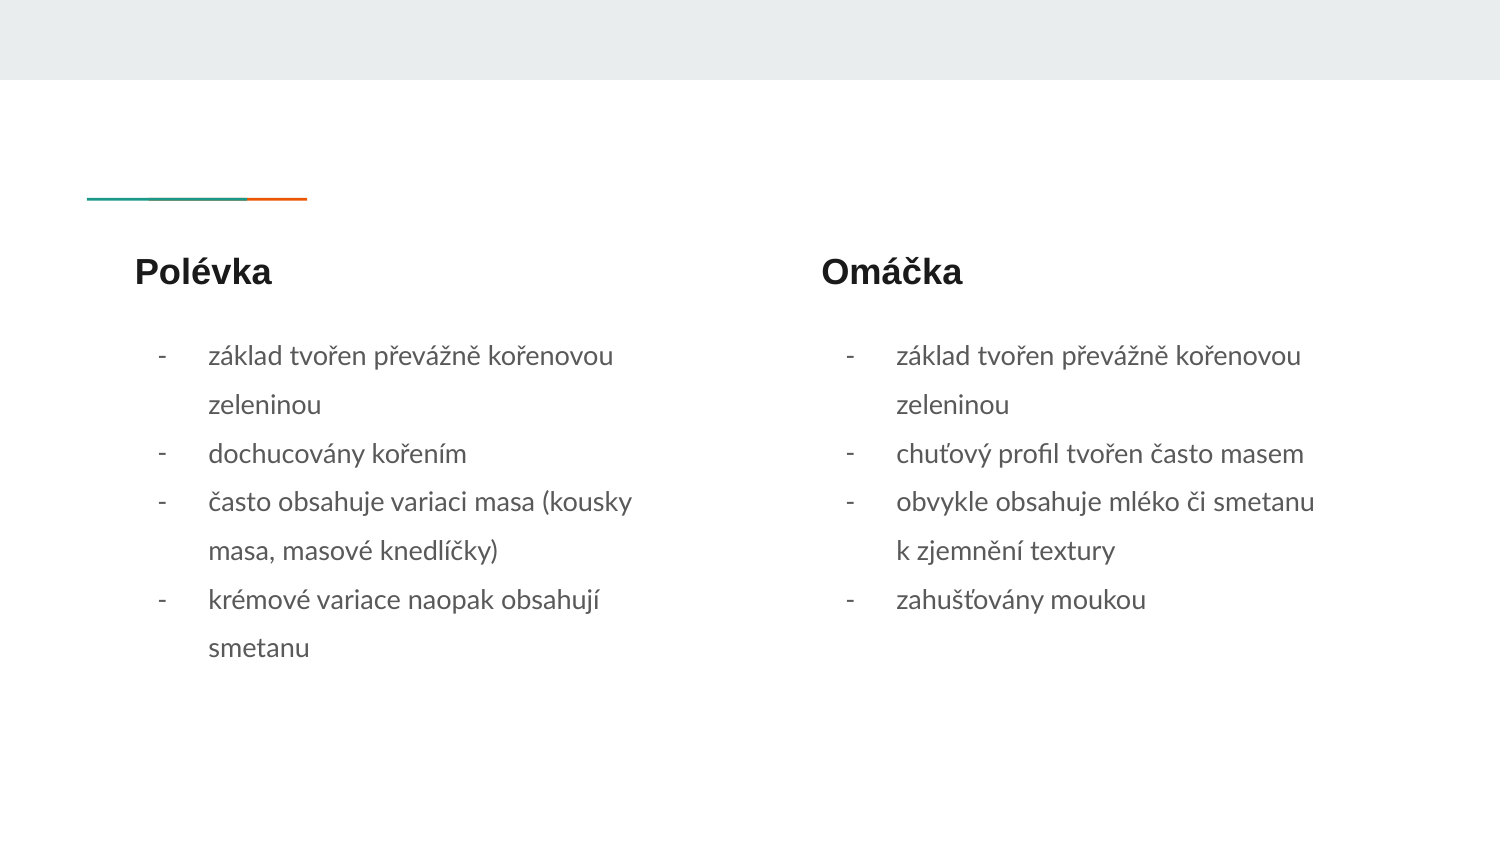

# Polévka
Omáčka
základ tvořen převážně kořenovou zeleninou
dochucovány kořením
často obsahuje variaci masa (kousky masa, masové knedlíčky)
krémové variace naopak obsahují smetanu
základ tvořen převážně kořenovou zeleninou
chuťový profil tvořen často masem
obvykle obsahuje mléko či smetanu k zjemnění textury
zahušťovány moukou